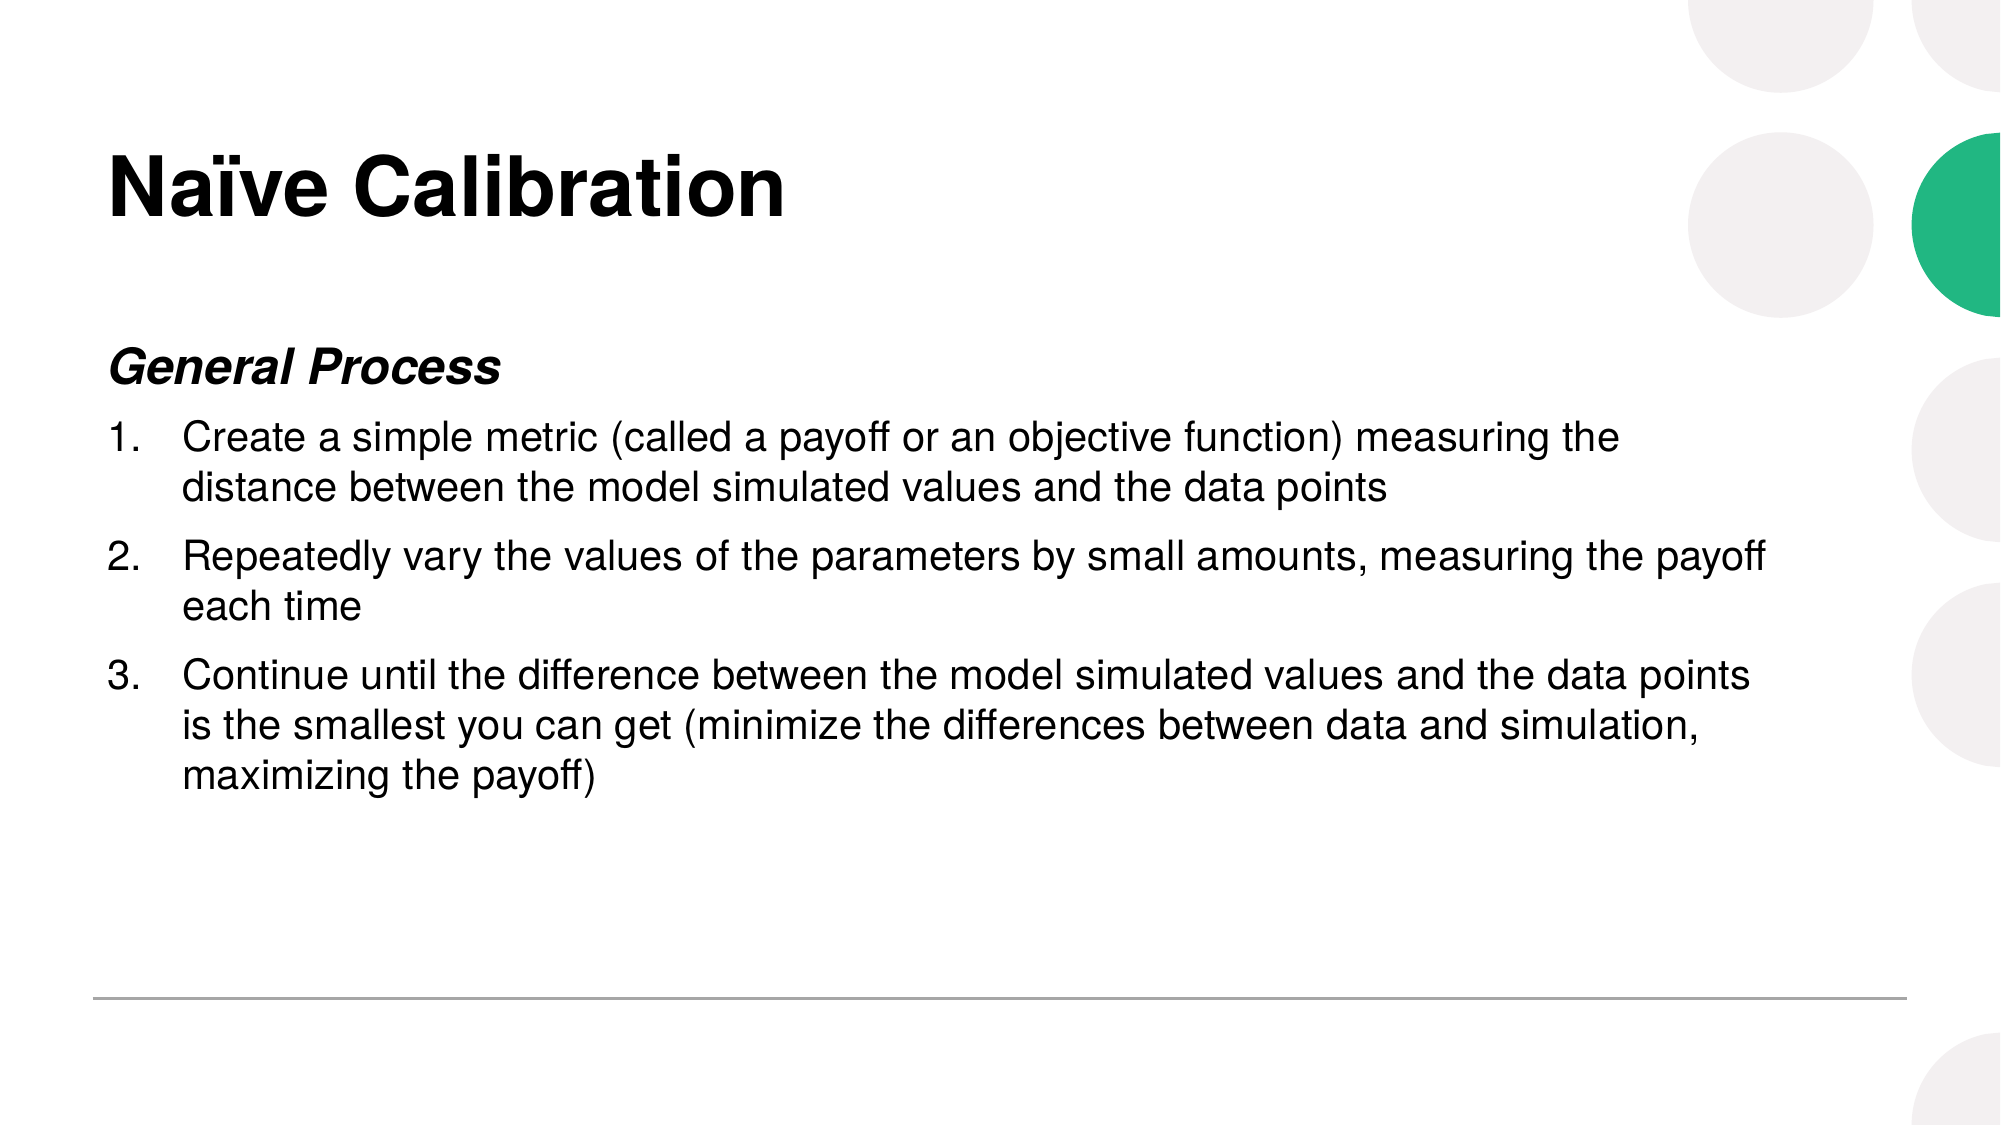

# Naïve Calibration
General Process
Create a simple metric (called a payoff or an objective function) measuring the distance between the model simulated values and the data points
Repeatedly vary the values of the parameters by small amounts, measuring the payoff each time
Continue until the difference between the model simulated values and the data points is the smallest you can get (minimize the differences between data and simulation, maximizing the payoff)